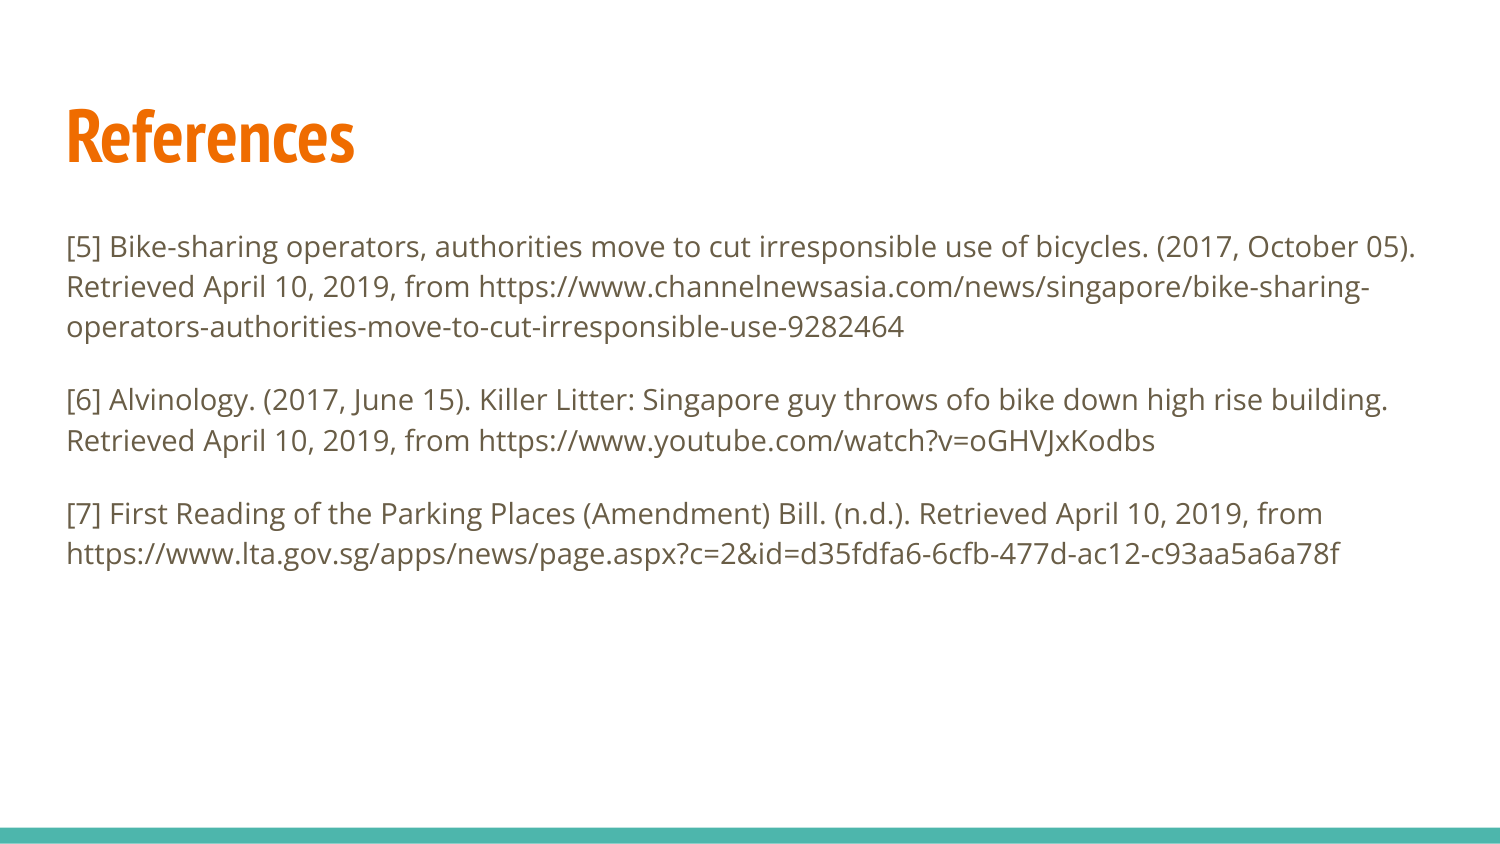

# References
[5] Bike-sharing operators, authorities move to cut irresponsible use of bicycles. (2017, October 05). Retrieved April 10, 2019, from https://www.channelnewsasia.com/news/singapore/bike-sharing-operators-authorities-move-to-cut-irresponsible-use-9282464
[6] Alvinology. (2017, June 15). Killer Litter: Singapore guy throws ofo bike down high rise building. Retrieved April 10, 2019, from https://www.youtube.com/watch?v=oGHVJxKodbs
[7] First Reading of the Parking Places (Amendment) Bill. (n.d.). Retrieved April 10, 2019, from https://www.lta.gov.sg/apps/news/page.aspx?c=2&id=d35fdfa6-6cfb-477d-ac12-c93aa5a6a78f